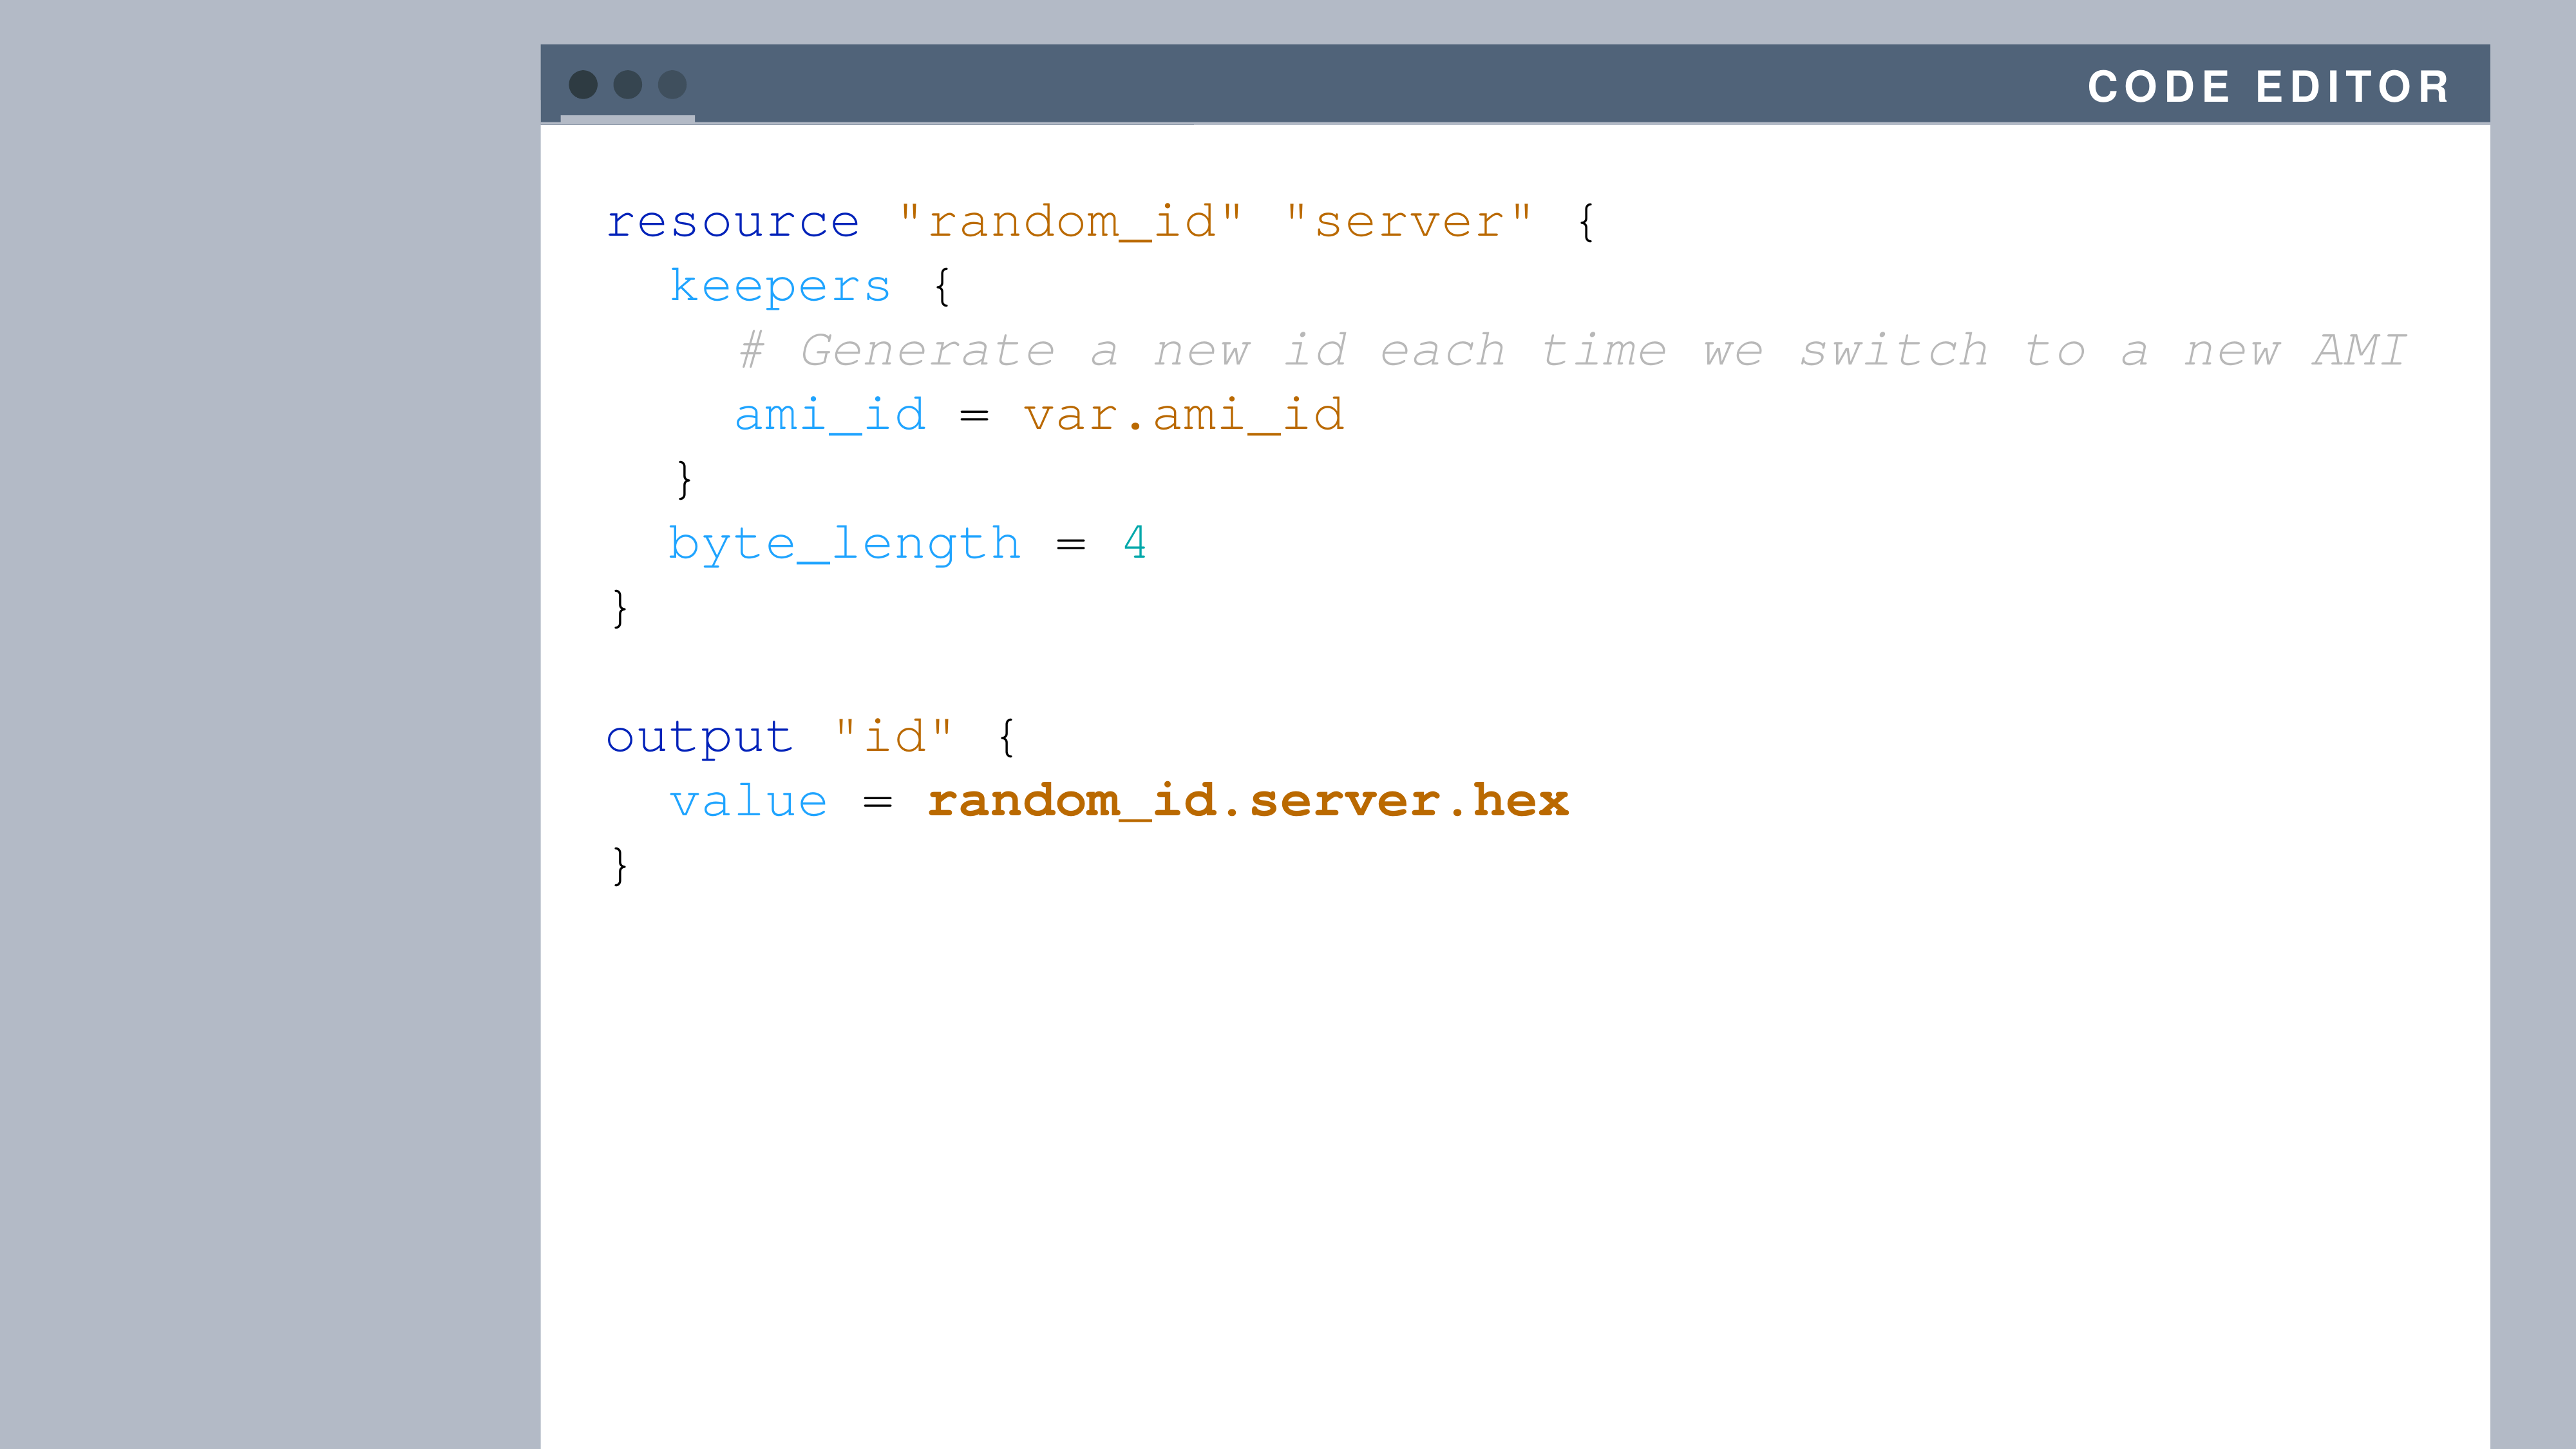

code editor
resource "random_id" "server" {
  keepers {
    # Generate a new id each time we switch to a new AMI
    ami_id = var.ami_id
  }
  byte_length = 4
}

output "id" {
  value = random_id.server.hex
}
199